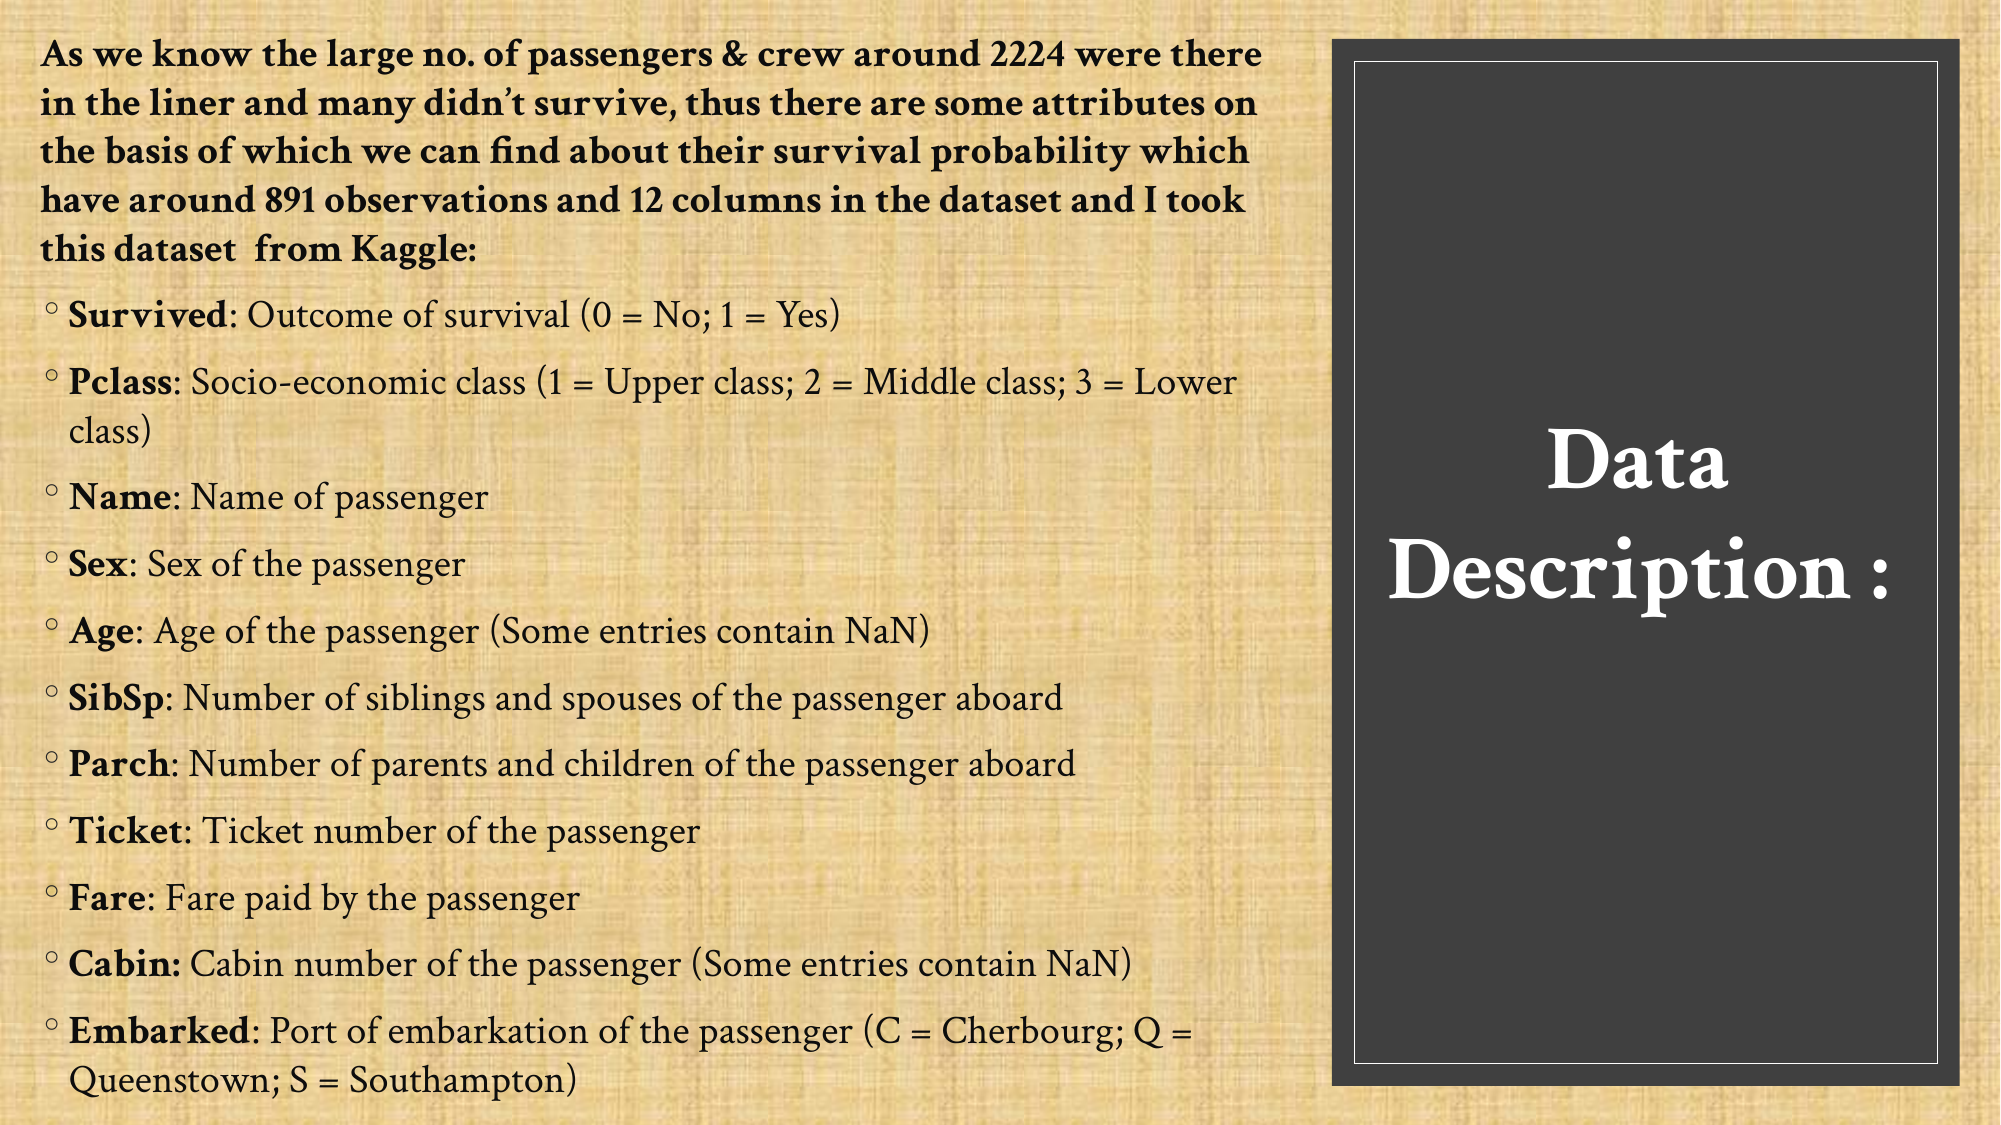

As we know the large no. of passengers & crew around 2224 were there in the liner and many didn’t survive, thus there are some attributes on the basis of which we can find about their survival probability which have around 891 observations and 12 columns in the dataset and I took this dataset  from Kaggle:
Survived: Outcome of survival (0 = No; 1 = Yes)
Pclass: Socio-economic class (1 = Upper class; 2 = Middle class; 3 = Lower class)
Name: Name of passenger
Sex: Sex of the passenger
Age: Age of the passenger (Some entries contain NaN)
SibSp: Number of siblings and spouses of the passenger aboard
Parch: Number of parents and children of the passenger aboard
Ticket: Ticket number of the passenger
Fare: Fare paid by the passenger
Cabin: Cabin number of the passenger (Some entries contain NaN)
Embarked: Port of embarkation of the passenger (C = Cherbourg; Q = Queenstown; S = Southampton)

# Data Description :